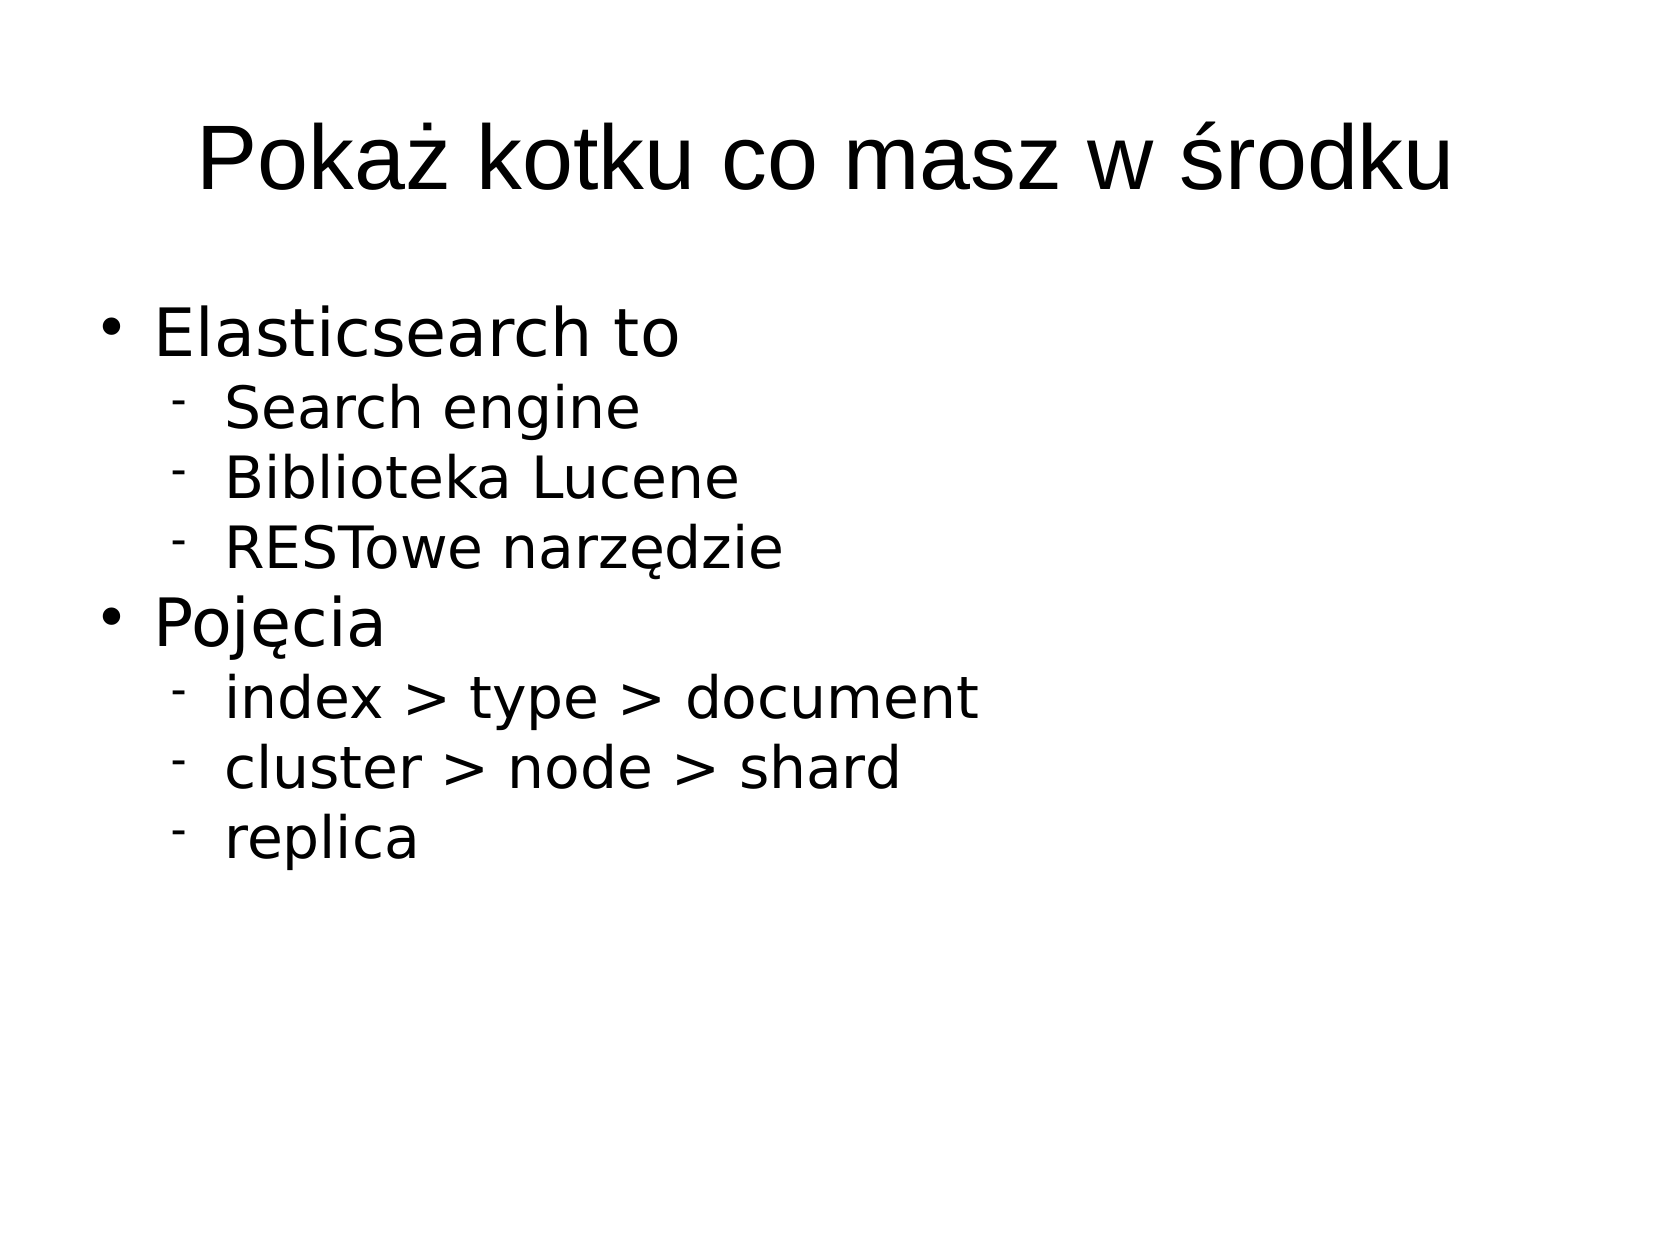

Pokaż kotku co masz w środku
Elasticsearch to
Search engine
Biblioteka Lucene
RESTowe narzędzie
Pojęcia
index > type > document
cluster > node > shard
replica